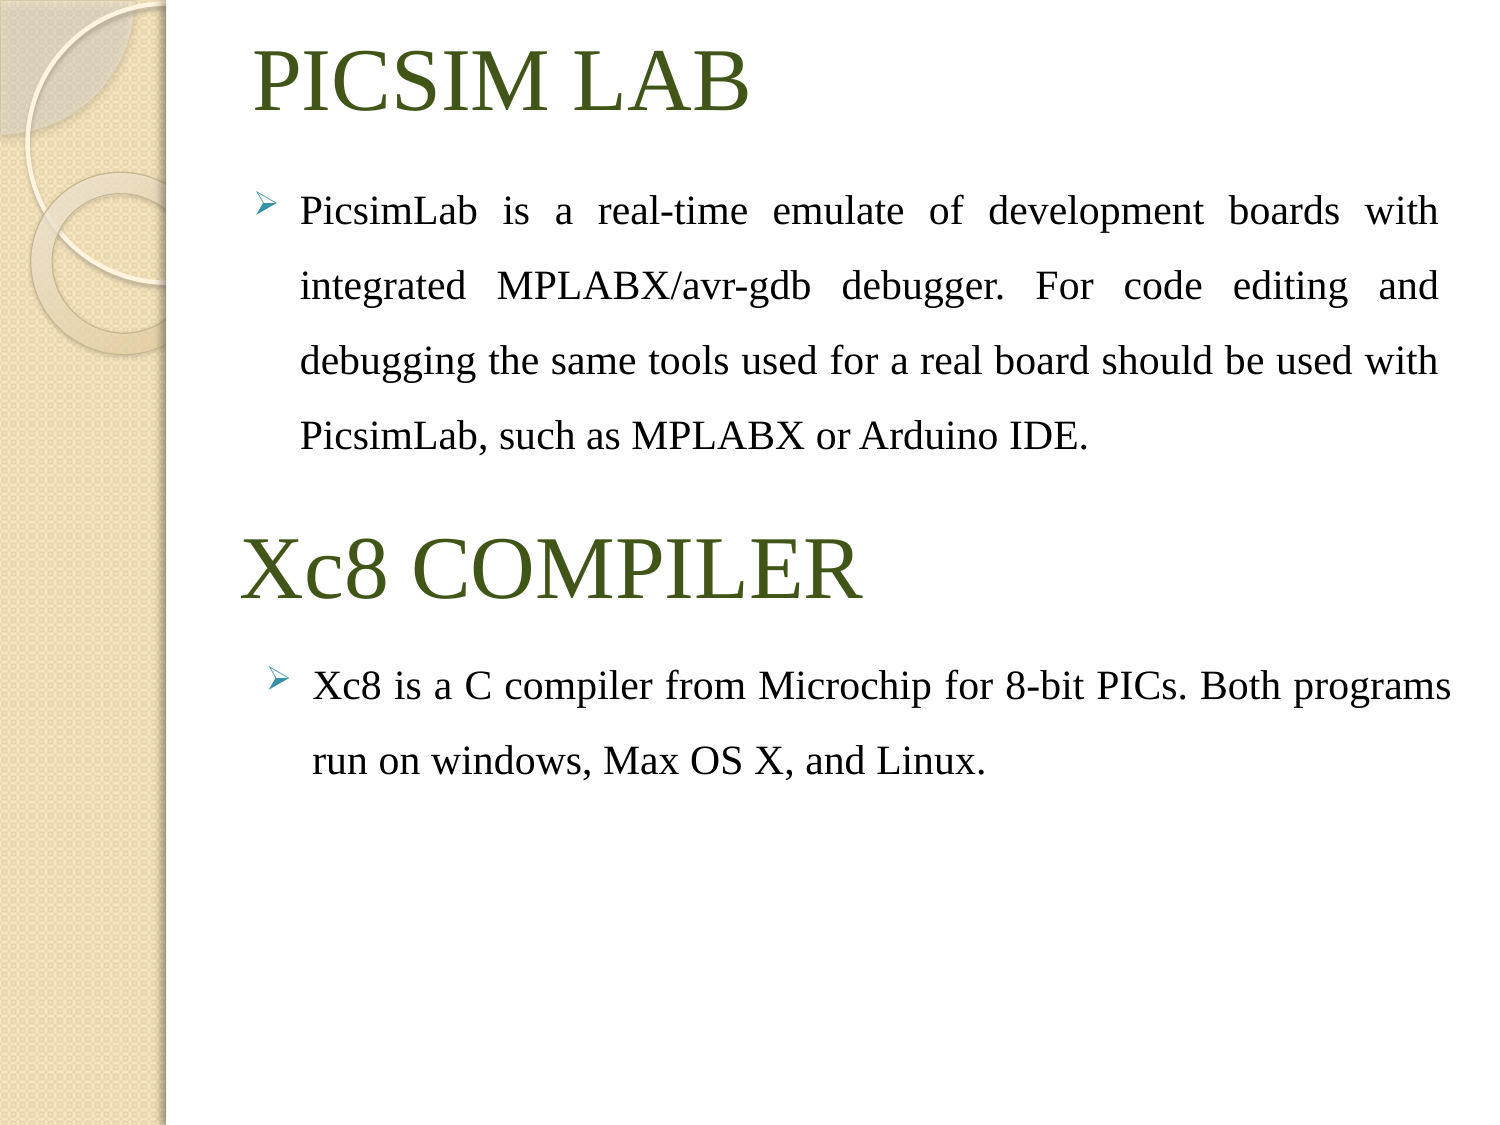

# PICSIM LAB
PicsimLab is a real-time emulate of development boards with integrated MPLABX/avr-gdb debugger. For code editing and debugging the same tools used for a real board should be used with PicsimLab, such as MPLABX or Arduino IDE.

Xc8 COMPILER
Xc8 is a C compiler from Microchip for 8-bit PICs. Both programs run on windows, Max OS X, and Linux.